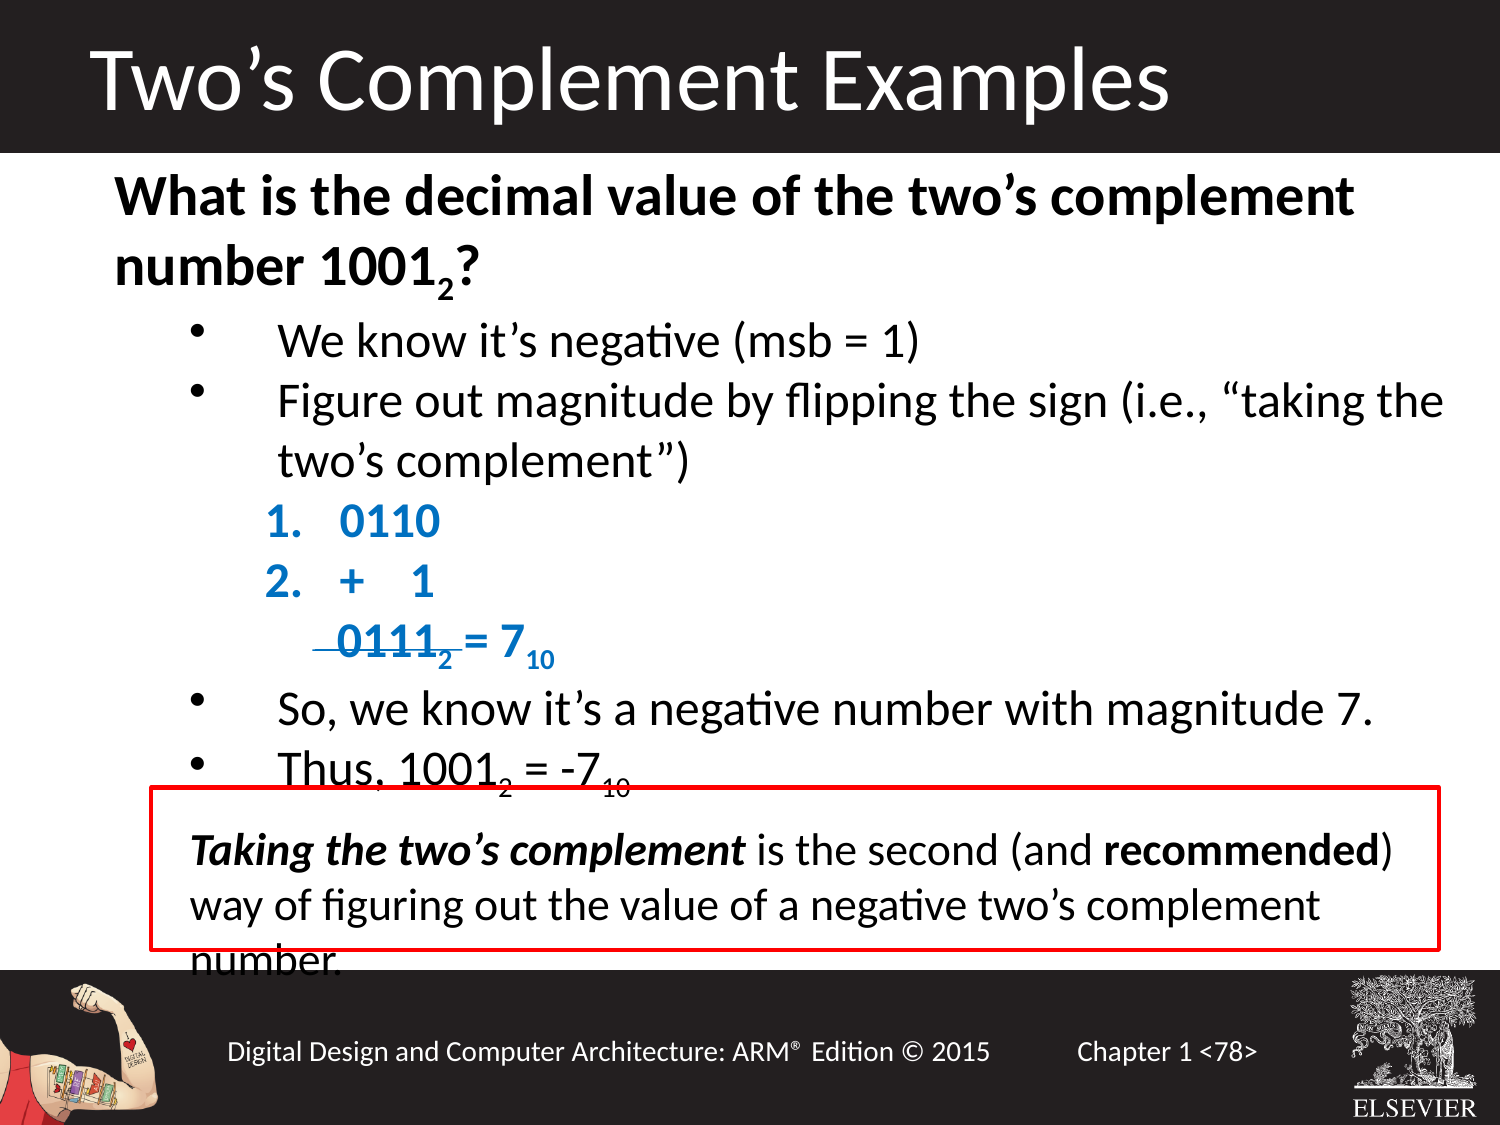

Two’s Complement Examples

What is the decimal value of the two’s complement number 10012?
We know it’s negative (msb = 1)
Figure out magnitude by flipping the sign (i.e., “taking the two’s complement”)
0110
+    1
       01112 = 710
So, we know it’s a negative number with magnitude 7.
Thus, 10012 = -710

Taking the two’s complement is the second (and recommended) way of figuring out the value of a negative two’s complement number.